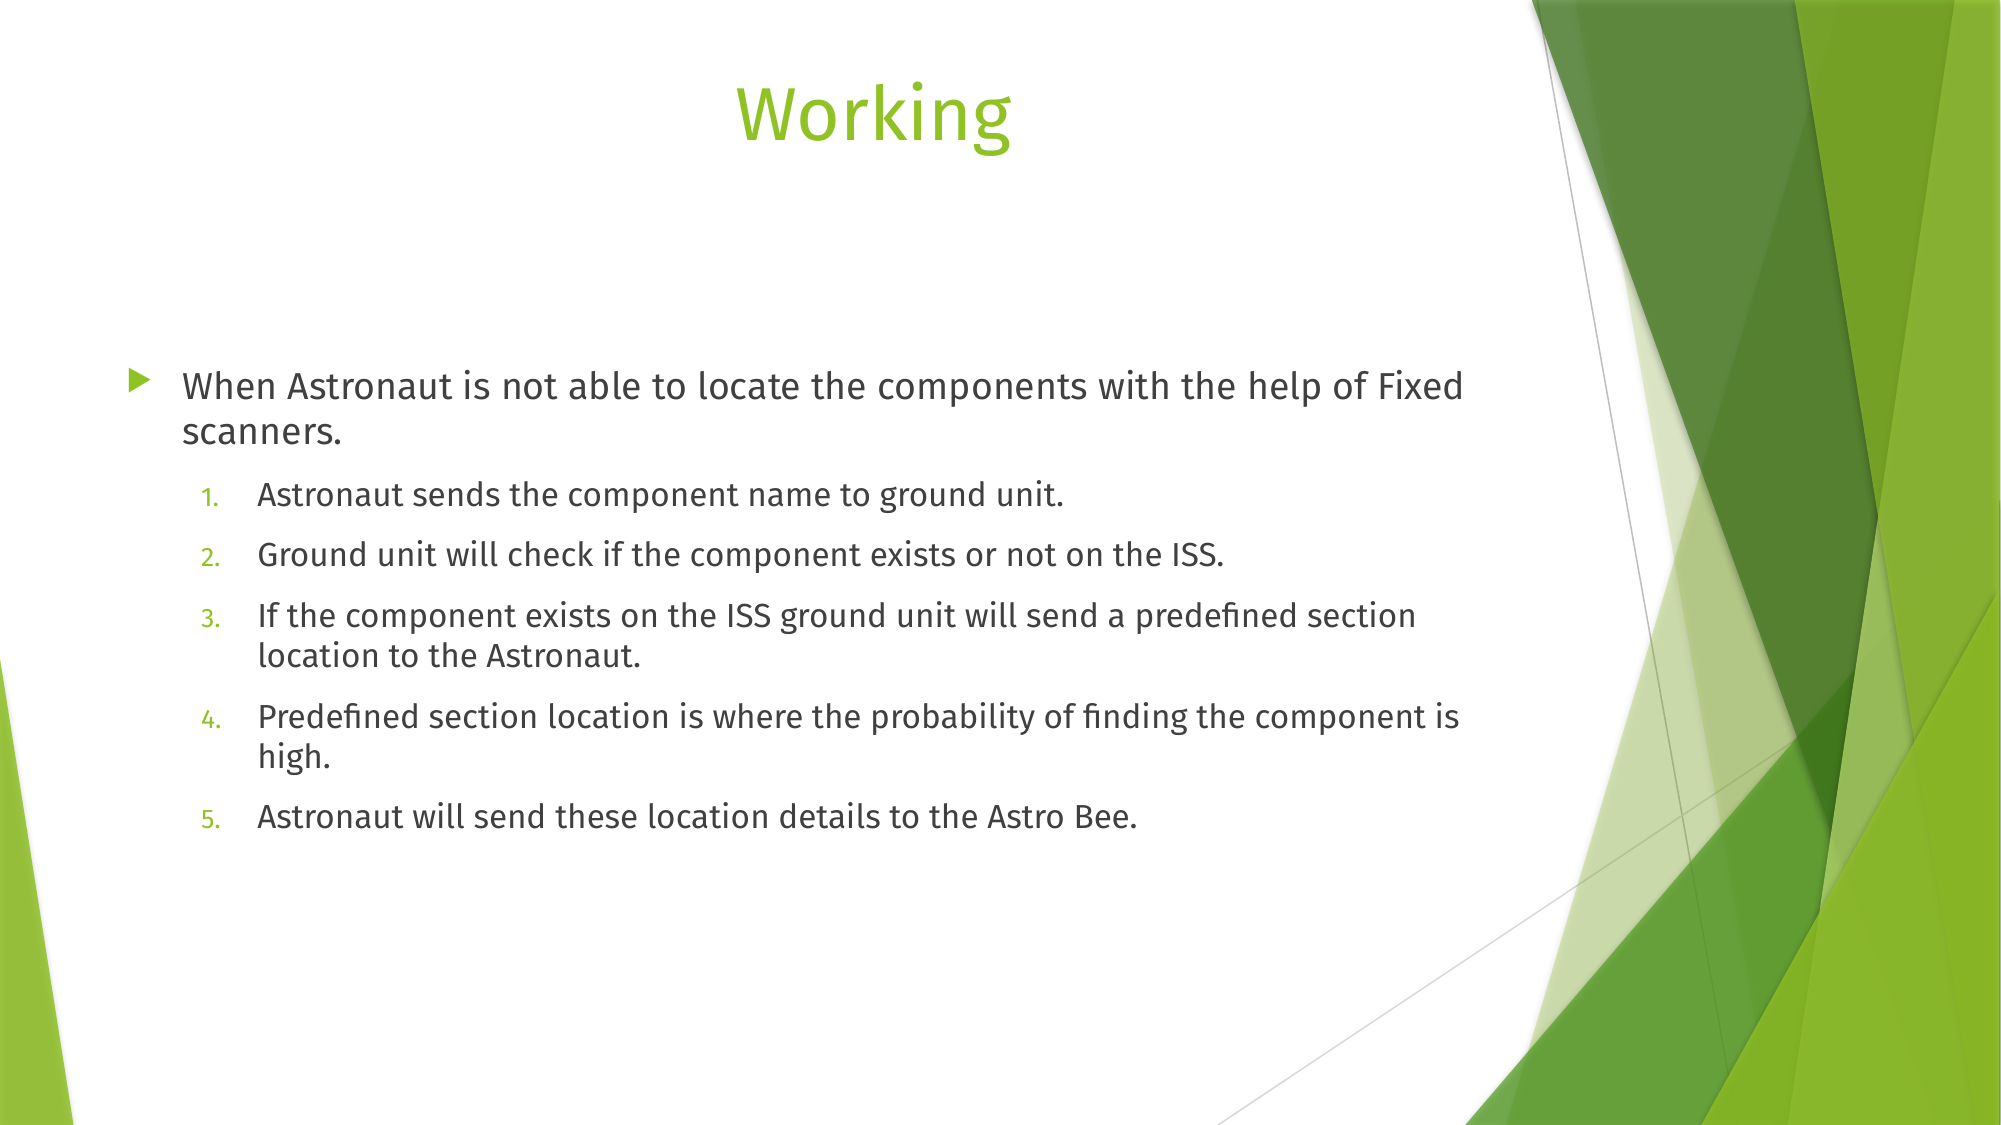

# Working
When Astronaut is not able to locate the components with the help of Fixed scanners.
Astronaut sends the component name to ground unit.
Ground unit will check if the component exists or not on the ISS.
If the component exists on the ISS ground unit will send a predefined section location to the Astronaut.
Predefined section location is where the probability of finding the component is  high.
Astronaut will send these location details to the Astro Bee.